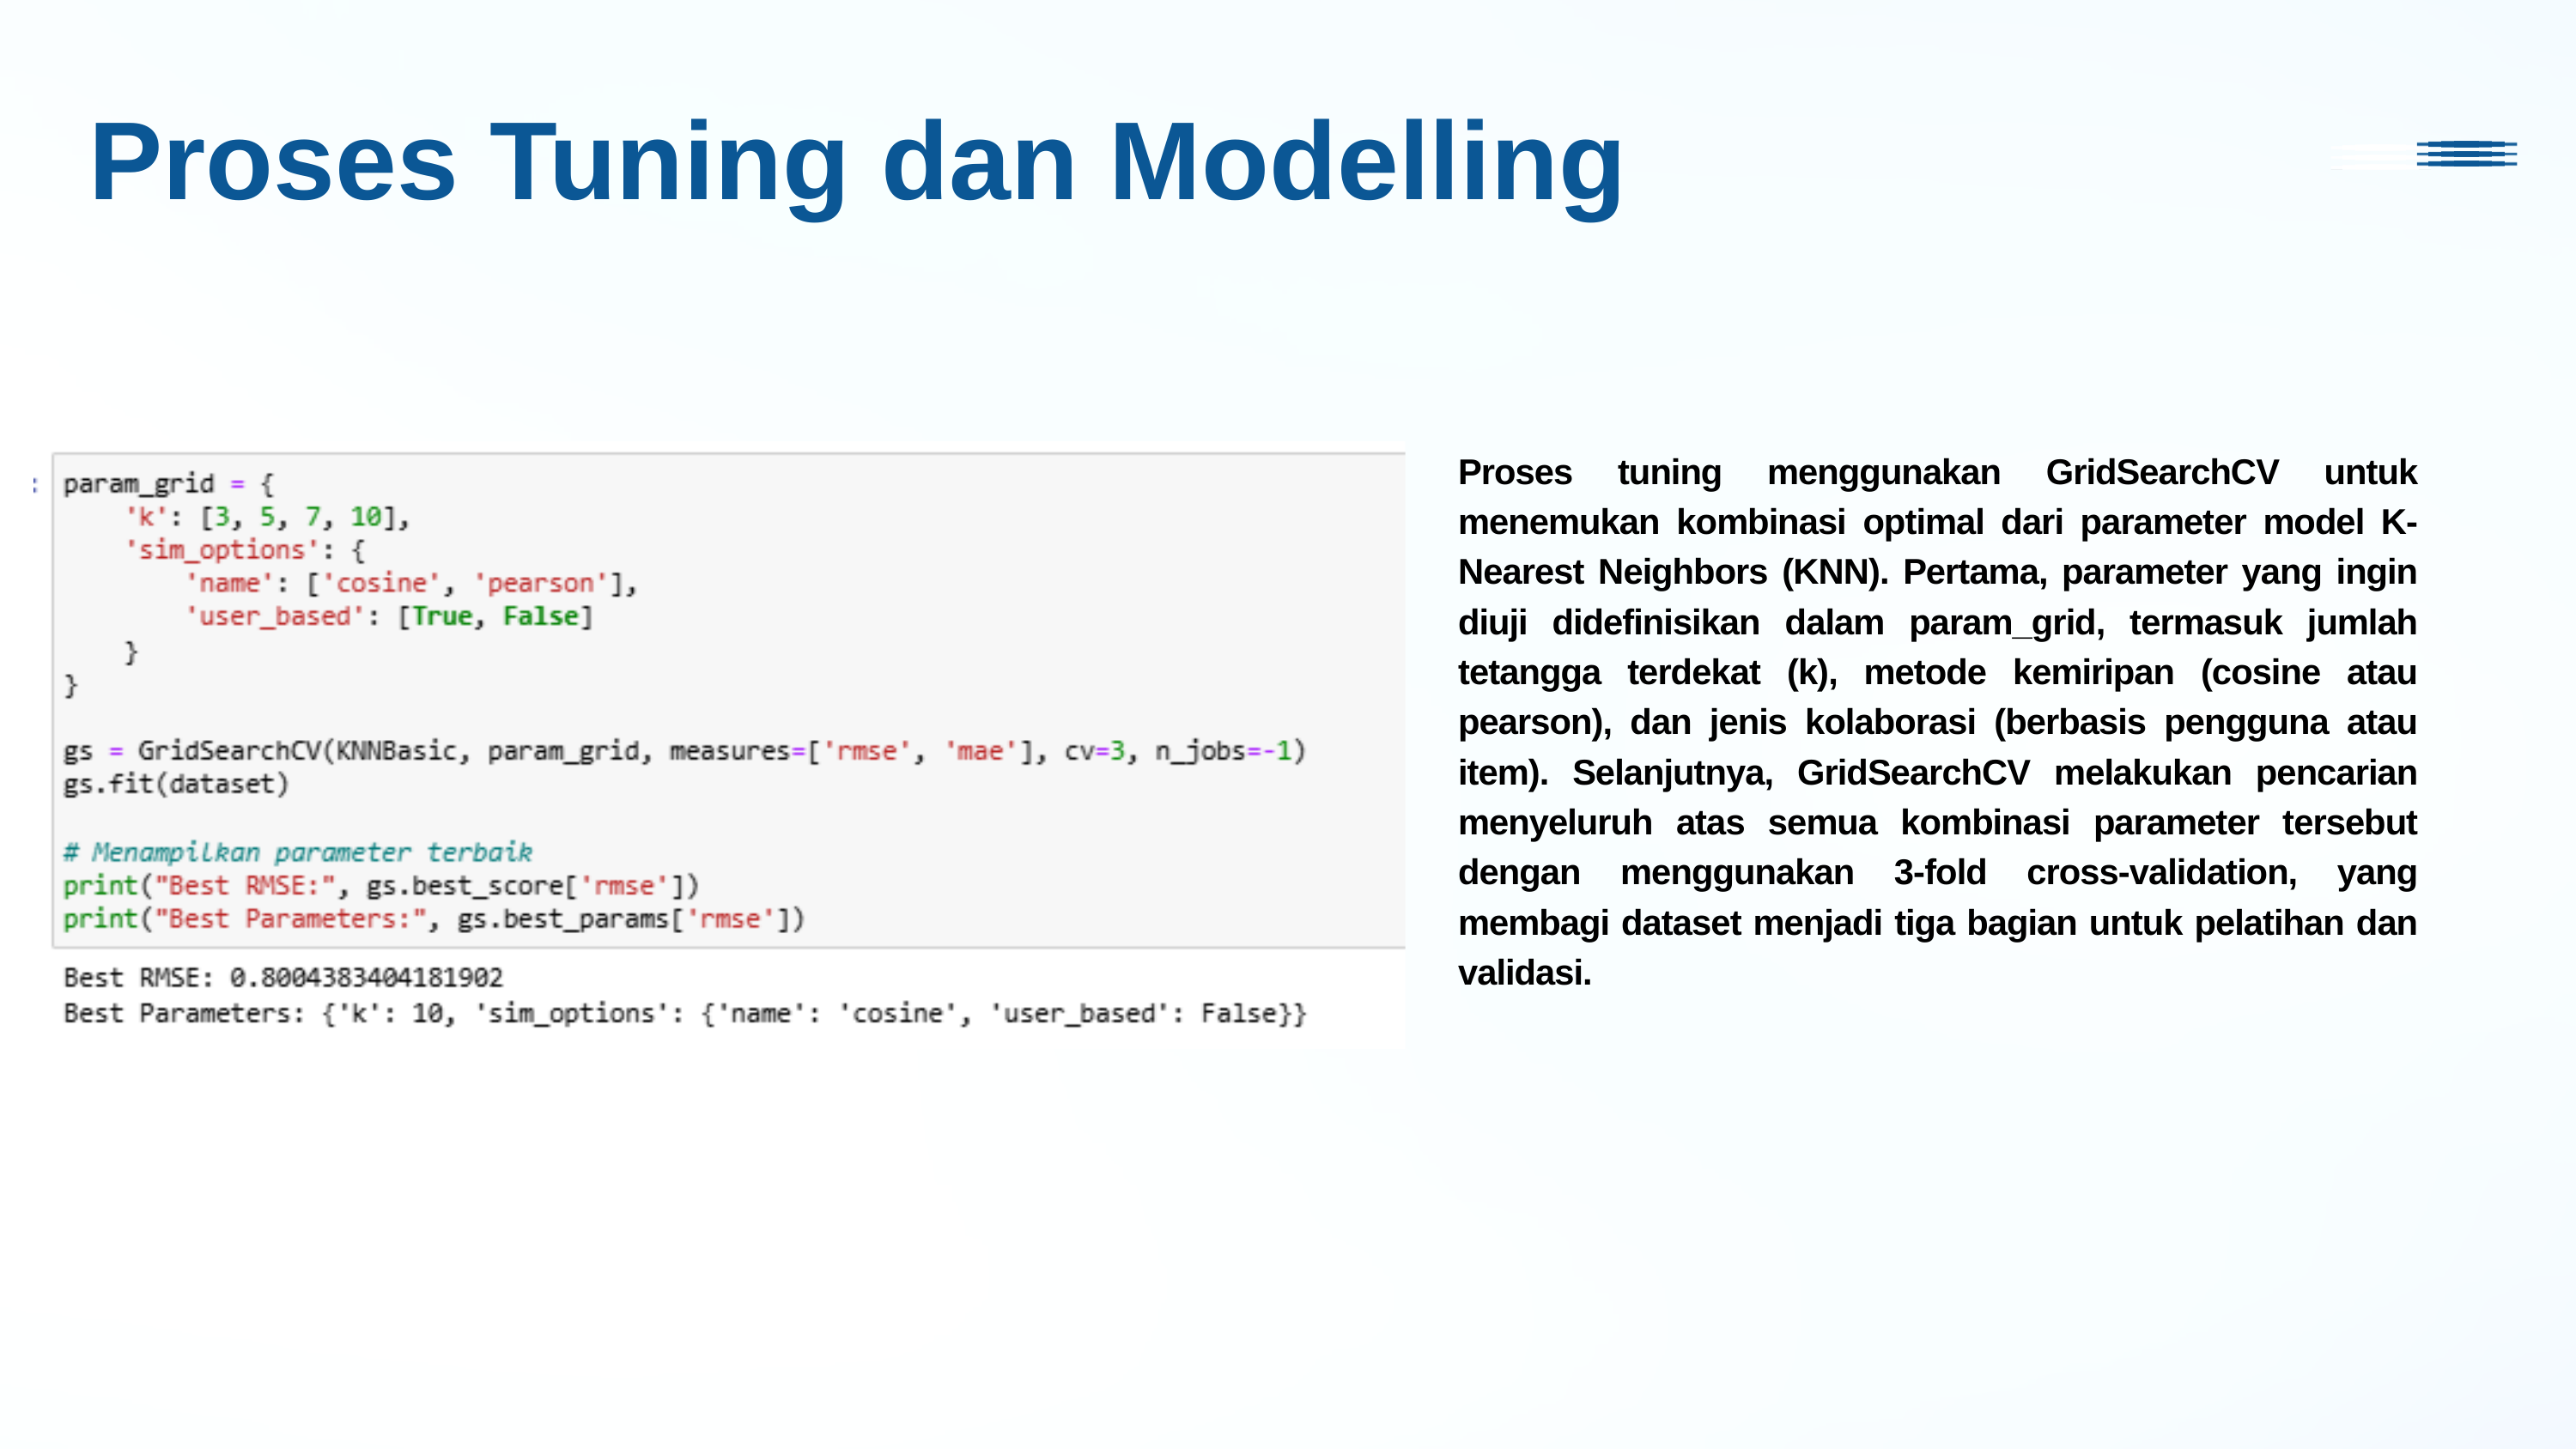

Proses Tuning dan Modelling

Proses tuning menggunakan GridSearchCV untuk menemukan kombinasi optimal dari parameter model K-Nearest Neighbors (KNN). Pertama, parameter yang ingin diuji didefinisikan dalam param_grid, termasuk jumlah tetangga terdekat (k), metode kemiripan (cosine atau pearson), dan jenis kolaborasi (berbasis pengguna atau item). Selanjutnya, GridSearchCV melakukan pencarian menyeluruh atas semua kombinasi parameter tersebut dengan menggunakan 3-fold cross-validation, yang membagi dataset menjadi tiga bagian untuk pelatihan dan validasi.